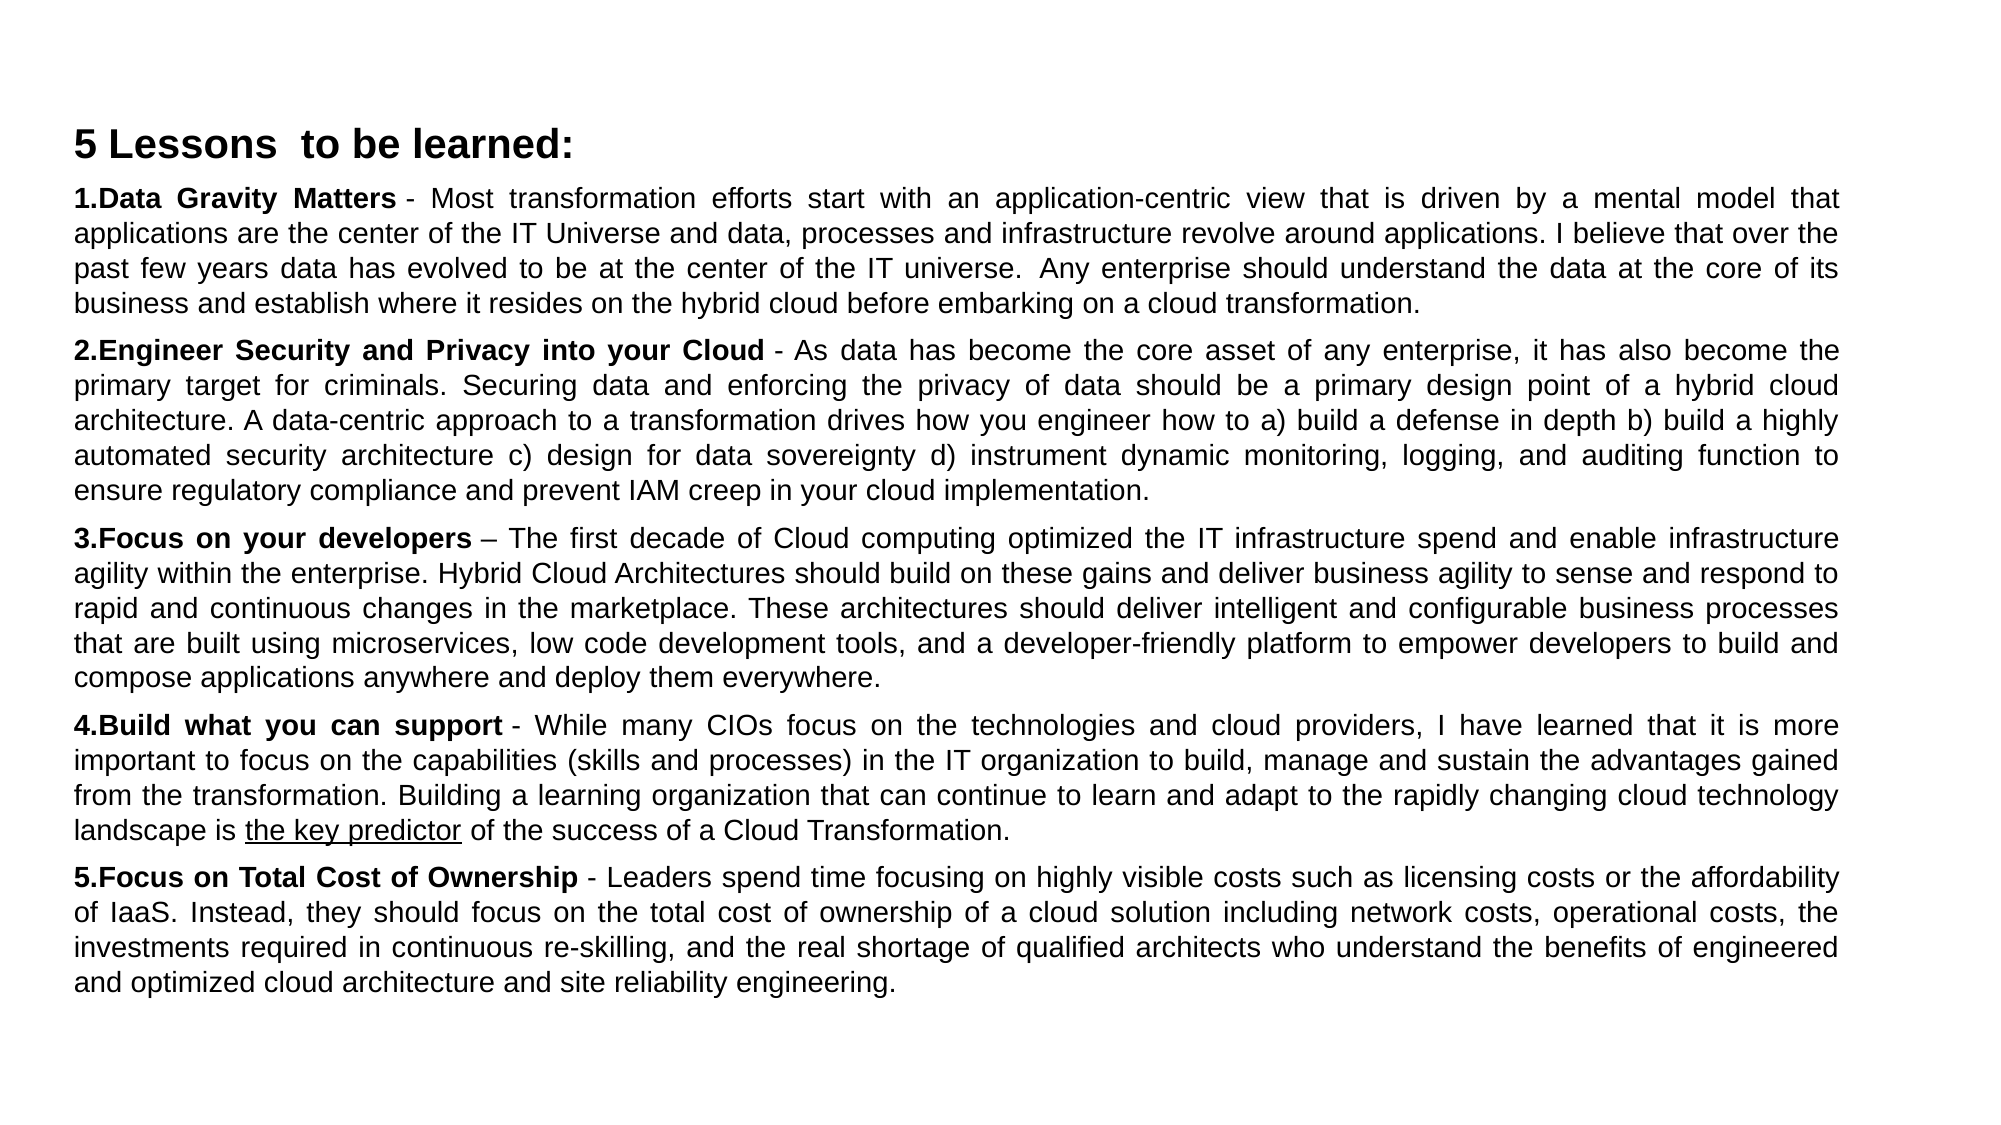

5 Lessons  to be learned:
Data Gravity Matters - Most transformation efforts start with an application-centric view that is driven by a mental model that applications are the center of the IT Universe and data, processes and infrastructure revolve around applications. I believe that over the past few years data has evolved to be at the center of the IT universe.  Any enterprise should understand the data at the core of its business and establish where it resides on the hybrid cloud before embarking on a cloud transformation.
Engineer Security and Privacy into your Cloud - As data has become the core asset of any enterprise, it has also become the primary target for criminals. Securing data and enforcing the privacy of data should be a primary design point of a hybrid cloud architecture. A data-centric approach to a transformation drives how you engineer how to a) build a defense in depth b) build a highly automated security architecture c) design for data sovereignty d) instrument dynamic monitoring, logging, and auditing function to ensure regulatory compliance and prevent IAM creep in your cloud implementation.
Focus on your developers – The first decade of Cloud computing optimized the IT infrastructure spend and enable infrastructure agility within the enterprise. Hybrid Cloud Architectures should build on these gains and deliver business agility to sense and respond to rapid and continuous changes in the marketplace. These architectures should deliver intelligent and configurable business processes that are built using microservices, low code development tools, and a developer-friendly platform to empower developers to build and compose applications anywhere and deploy them everywhere.
Build what you can support - While many CIOs focus on the technologies and cloud providers, I have learned that it is more important to focus on the capabilities (skills and processes) in the IT organization to build, manage and sustain the advantages gained from the transformation. Building a learning organization that can continue to learn and adapt to the rapidly changing cloud technology landscape is the key predictor of the success of a Cloud Transformation.
Focus on Total Cost of Ownership - Leaders spend time focusing on highly visible costs such as licensing costs or the affordability of IaaS. Instead, they should focus on the total cost of ownership of a cloud solution including network costs, operational costs, the investments required in continuous re-skilling, and the real shortage of qualified architects who understand the benefits of engineered and optimized cloud architecture and site reliability engineering.